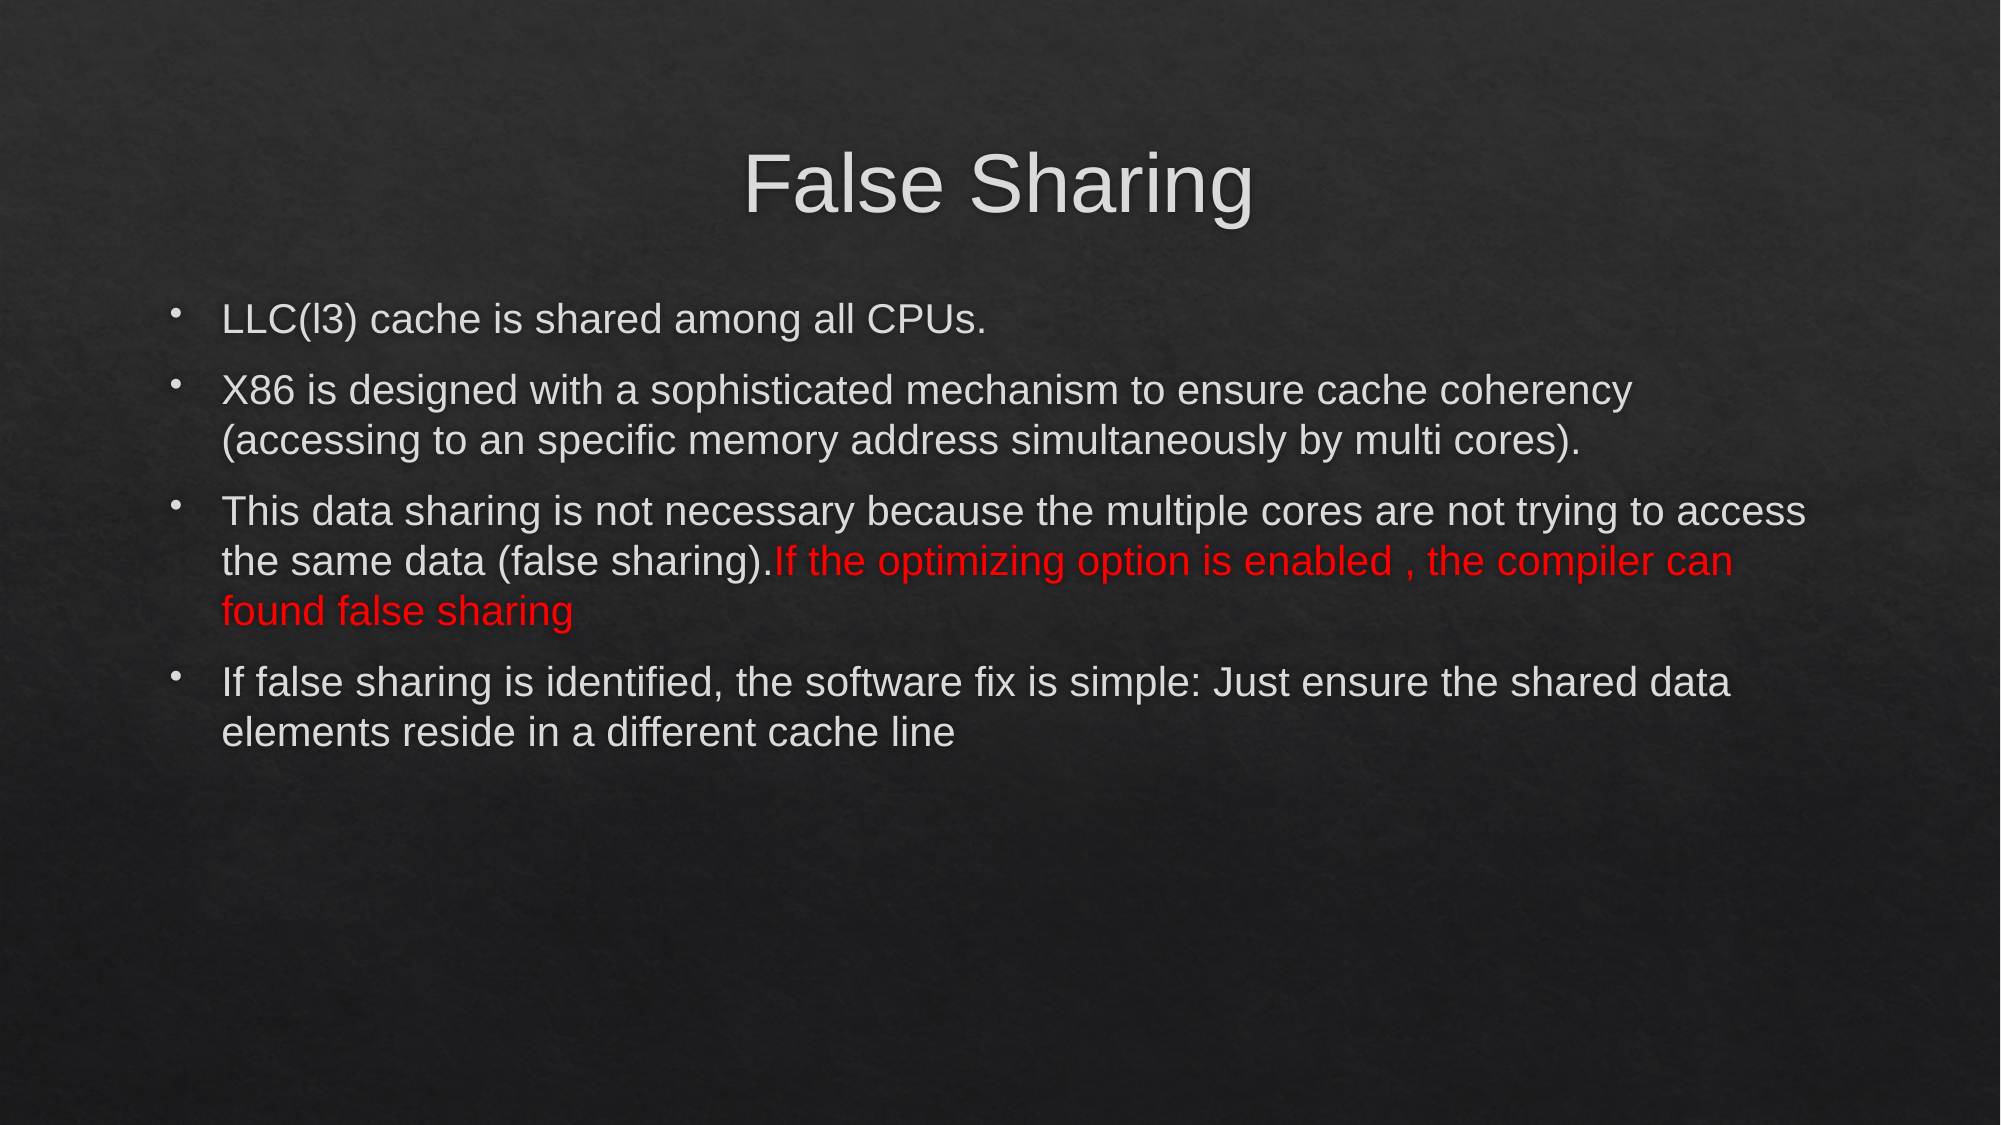

# False Sharing
LLC(l3) cache is shared among all CPUs.
X86 is designed with a sophisticated mechanism to ensure cache coherency (accessing to an specific memory address simultaneously by multi cores).
This data sharing is not necessary because the multiple cores are not trying to access the same data (false sharing).If the optimizing option is enabled , the compiler can found false sharing
If false sharing is identified, the software fix is simple: Just ensure the shared data elements reside in a different cache line